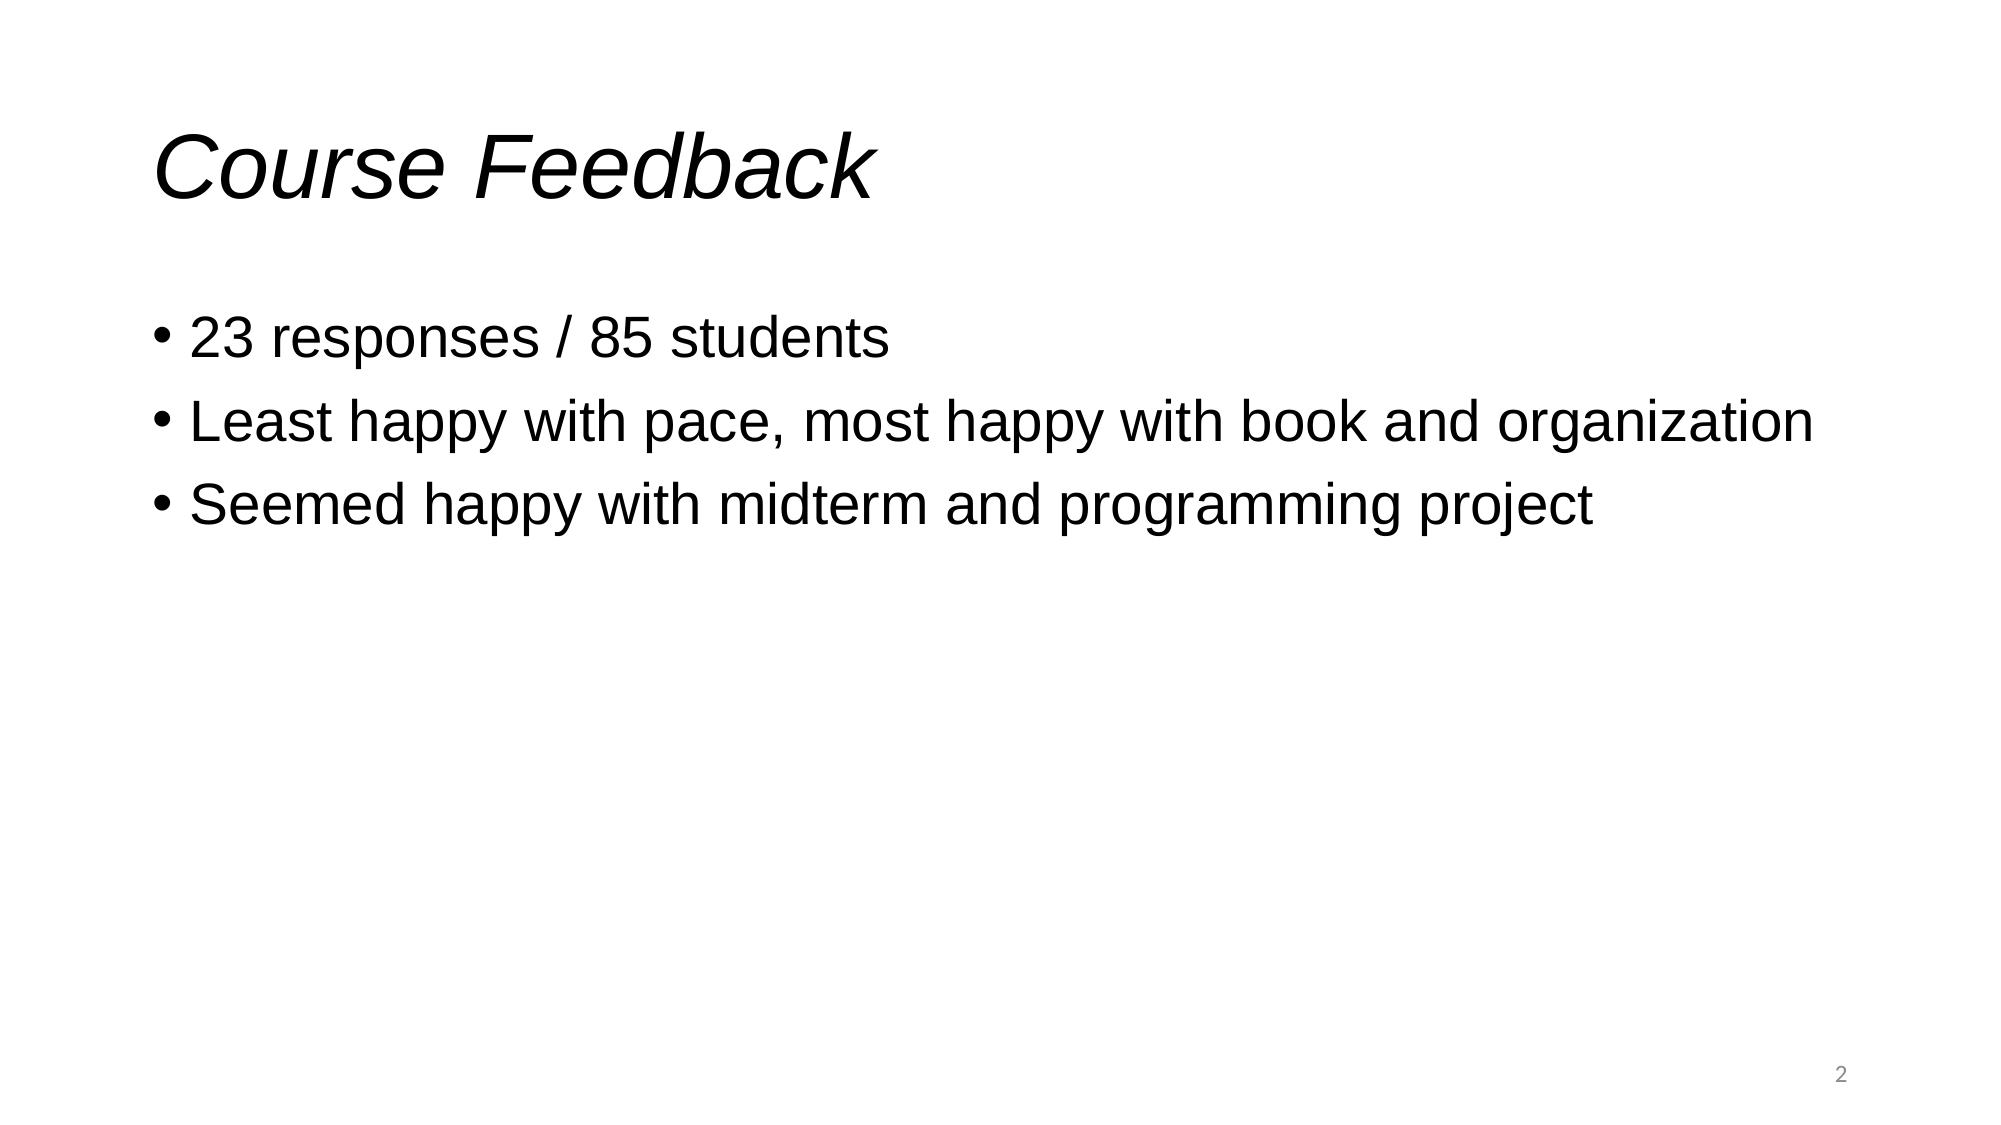

# Course Feedback
23 responses / 85 students
Least happy with pace, most happy with book and organization
Seemed happy with midterm and programming project

2